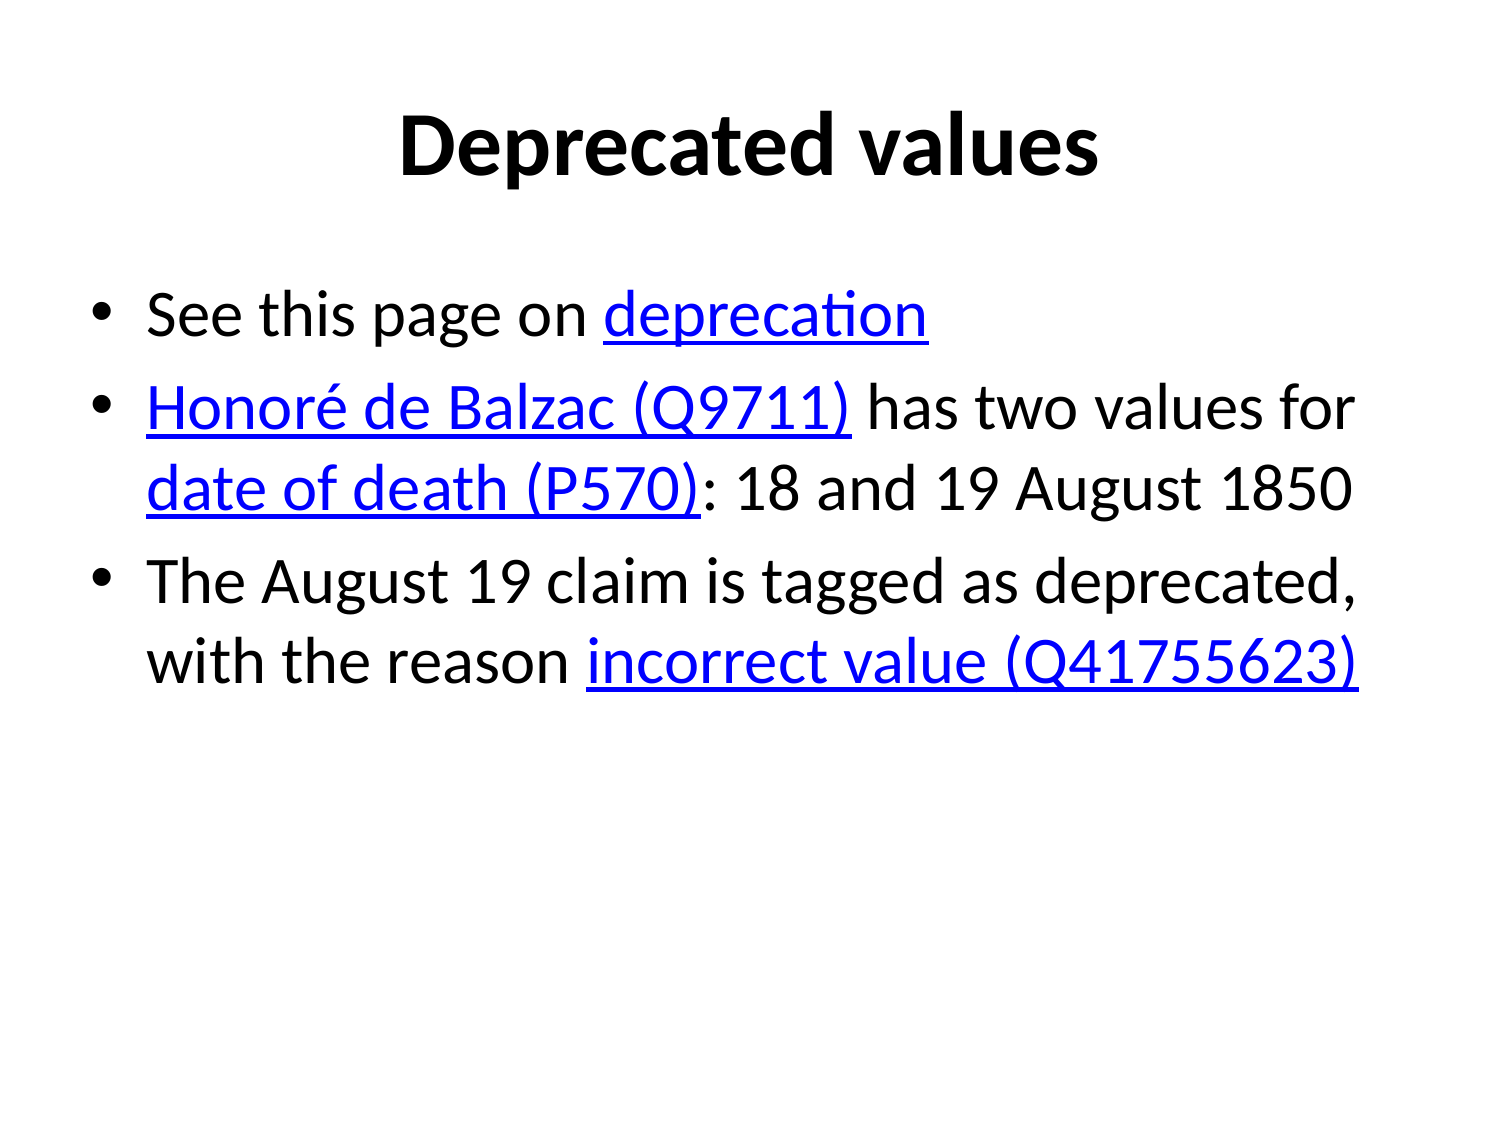

# Deprecated values
See this page on deprecation
Honoré de Balzac (Q9711) has two values for date of death (P570): 18 and 19 August 1850
The August 19 claim is tagged as deprecated, with the reason incorrect value (Q41755623)